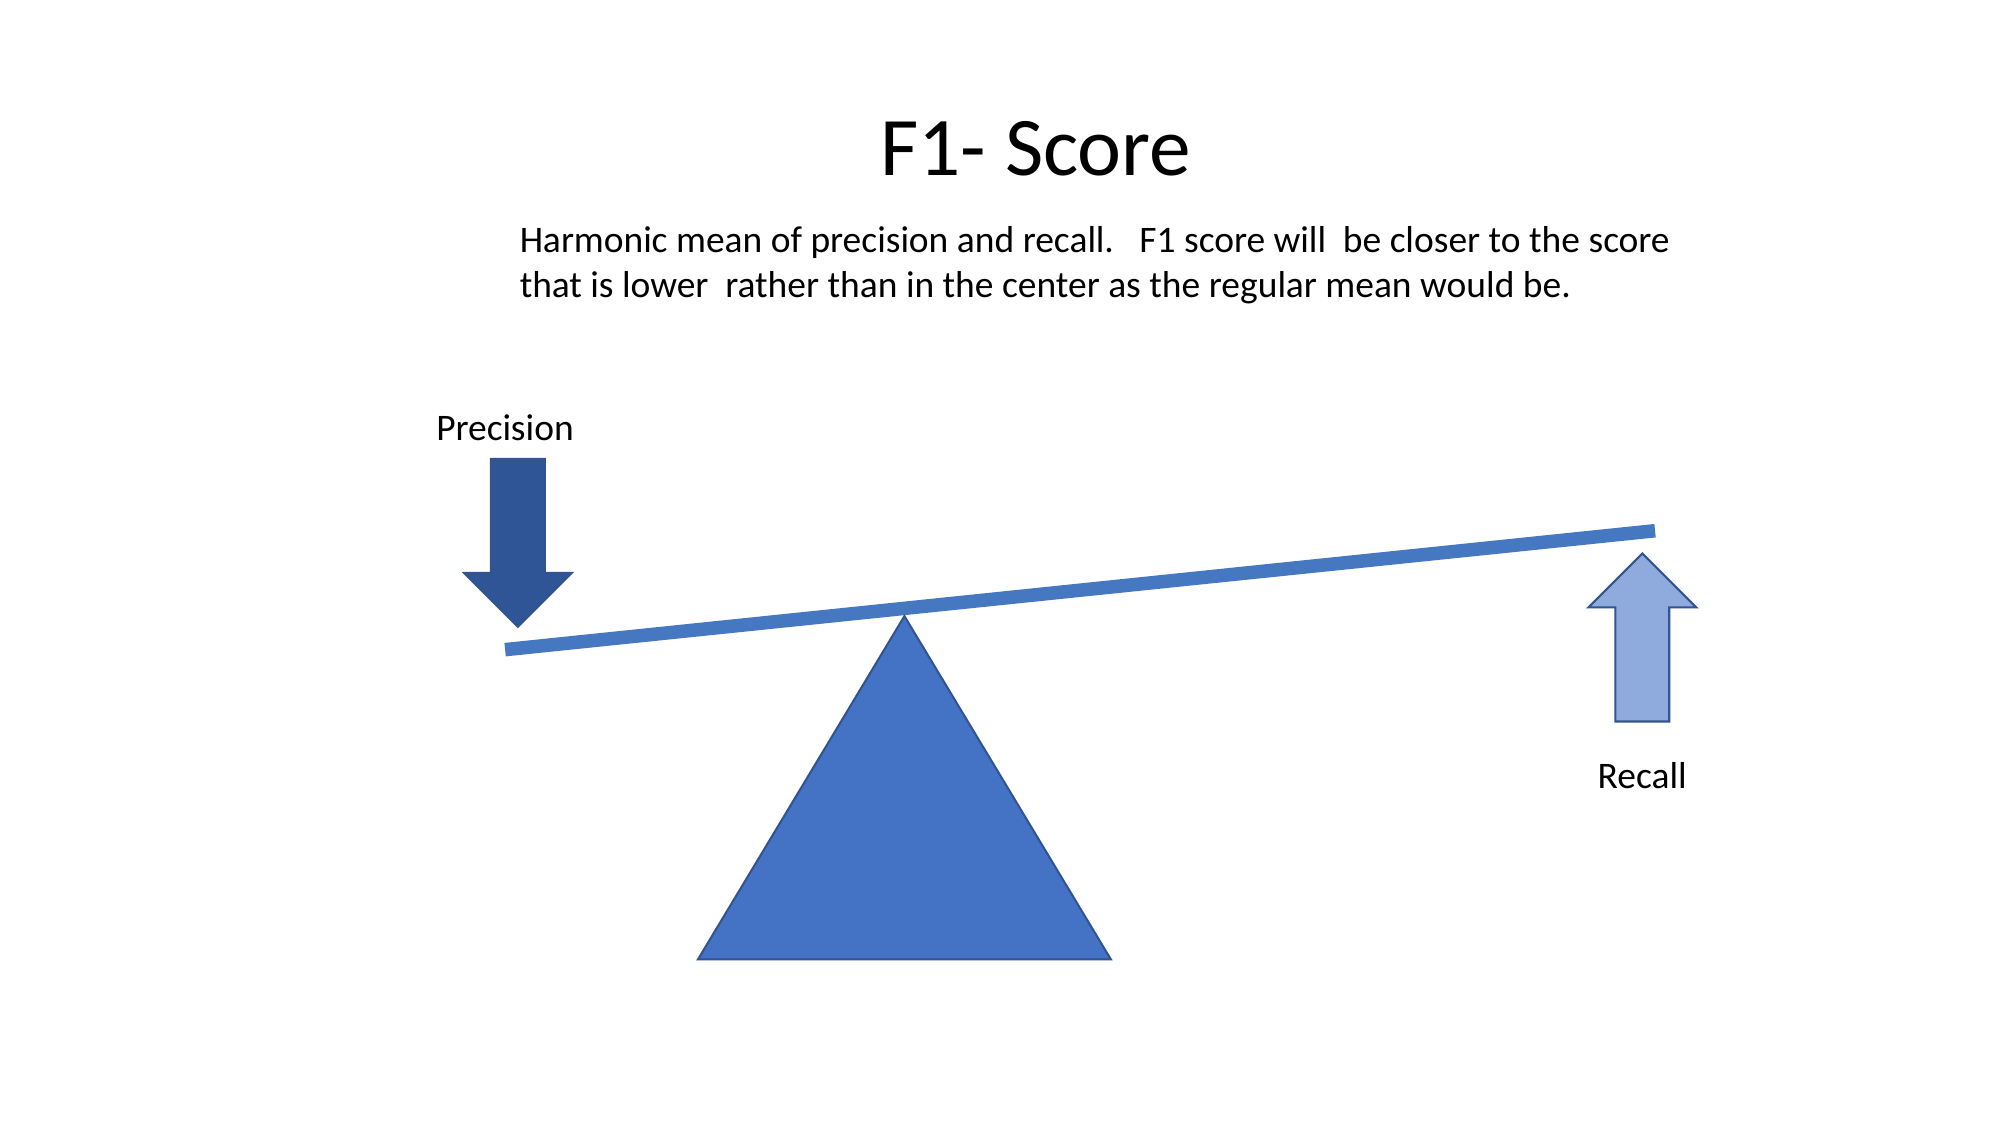

F1- Score
Harmonic mean of precision and recall.   F1 score will  be closer to the score that is lower  rather than in the center as the regular mean would be.
Precision

Recall